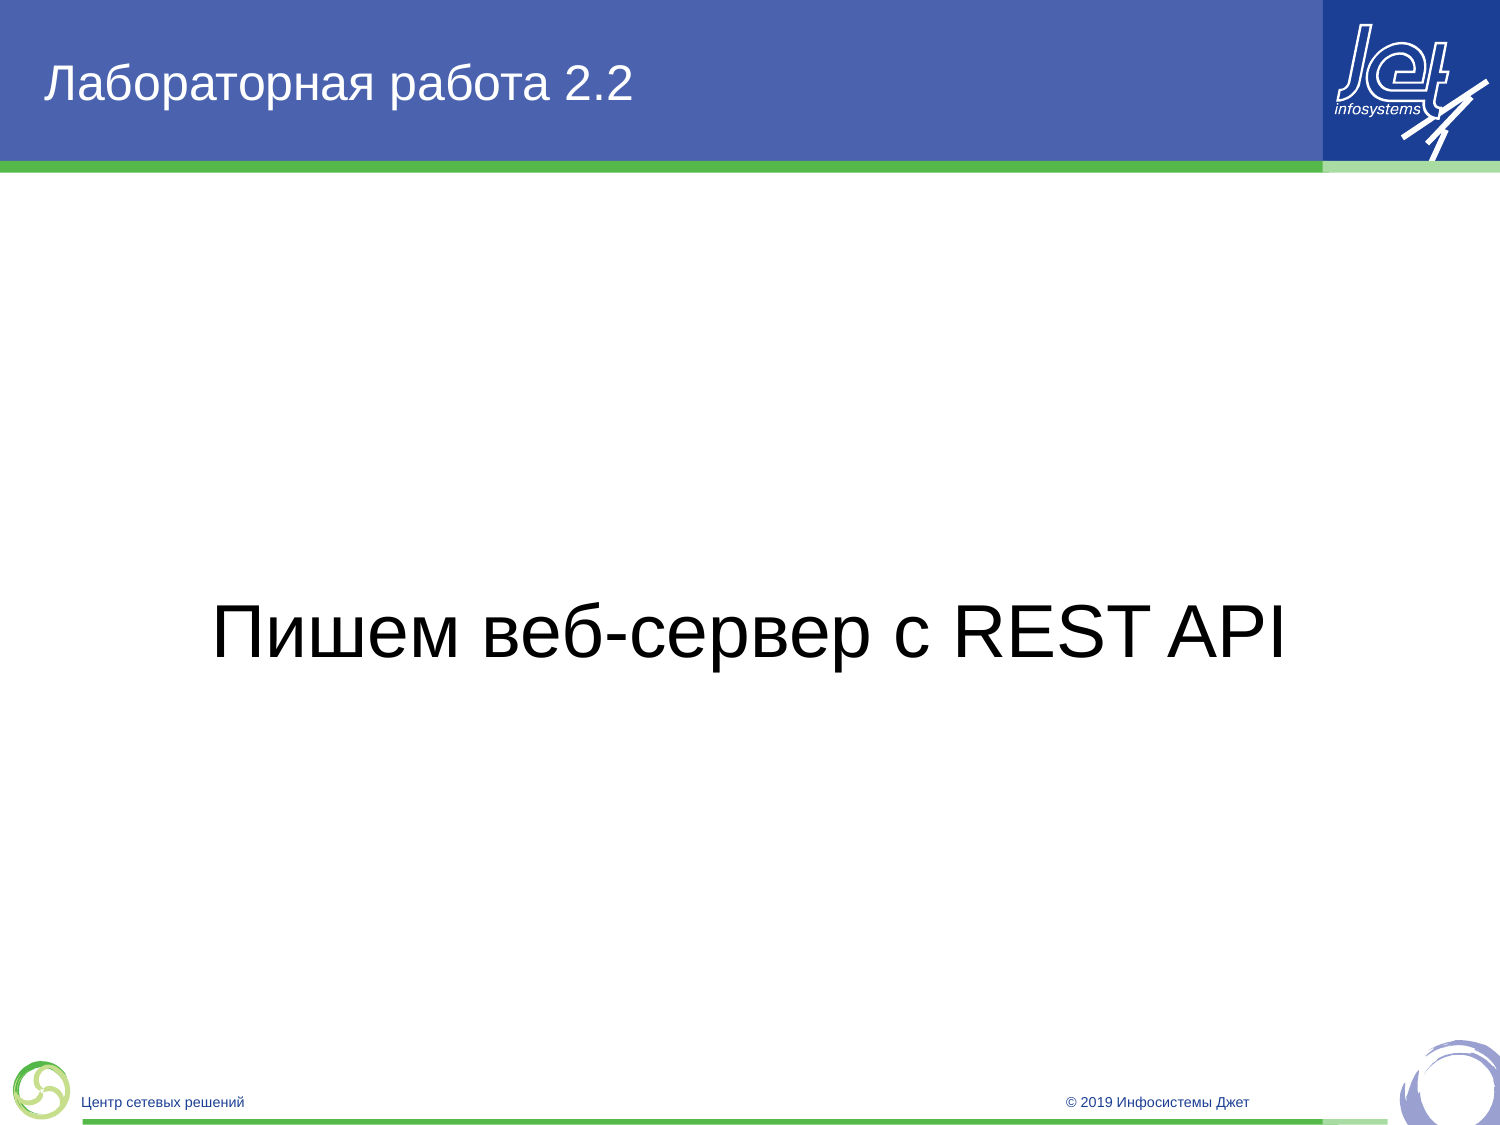

# Лабораторная работа 2.2
Пишем веб-сервер с REST API